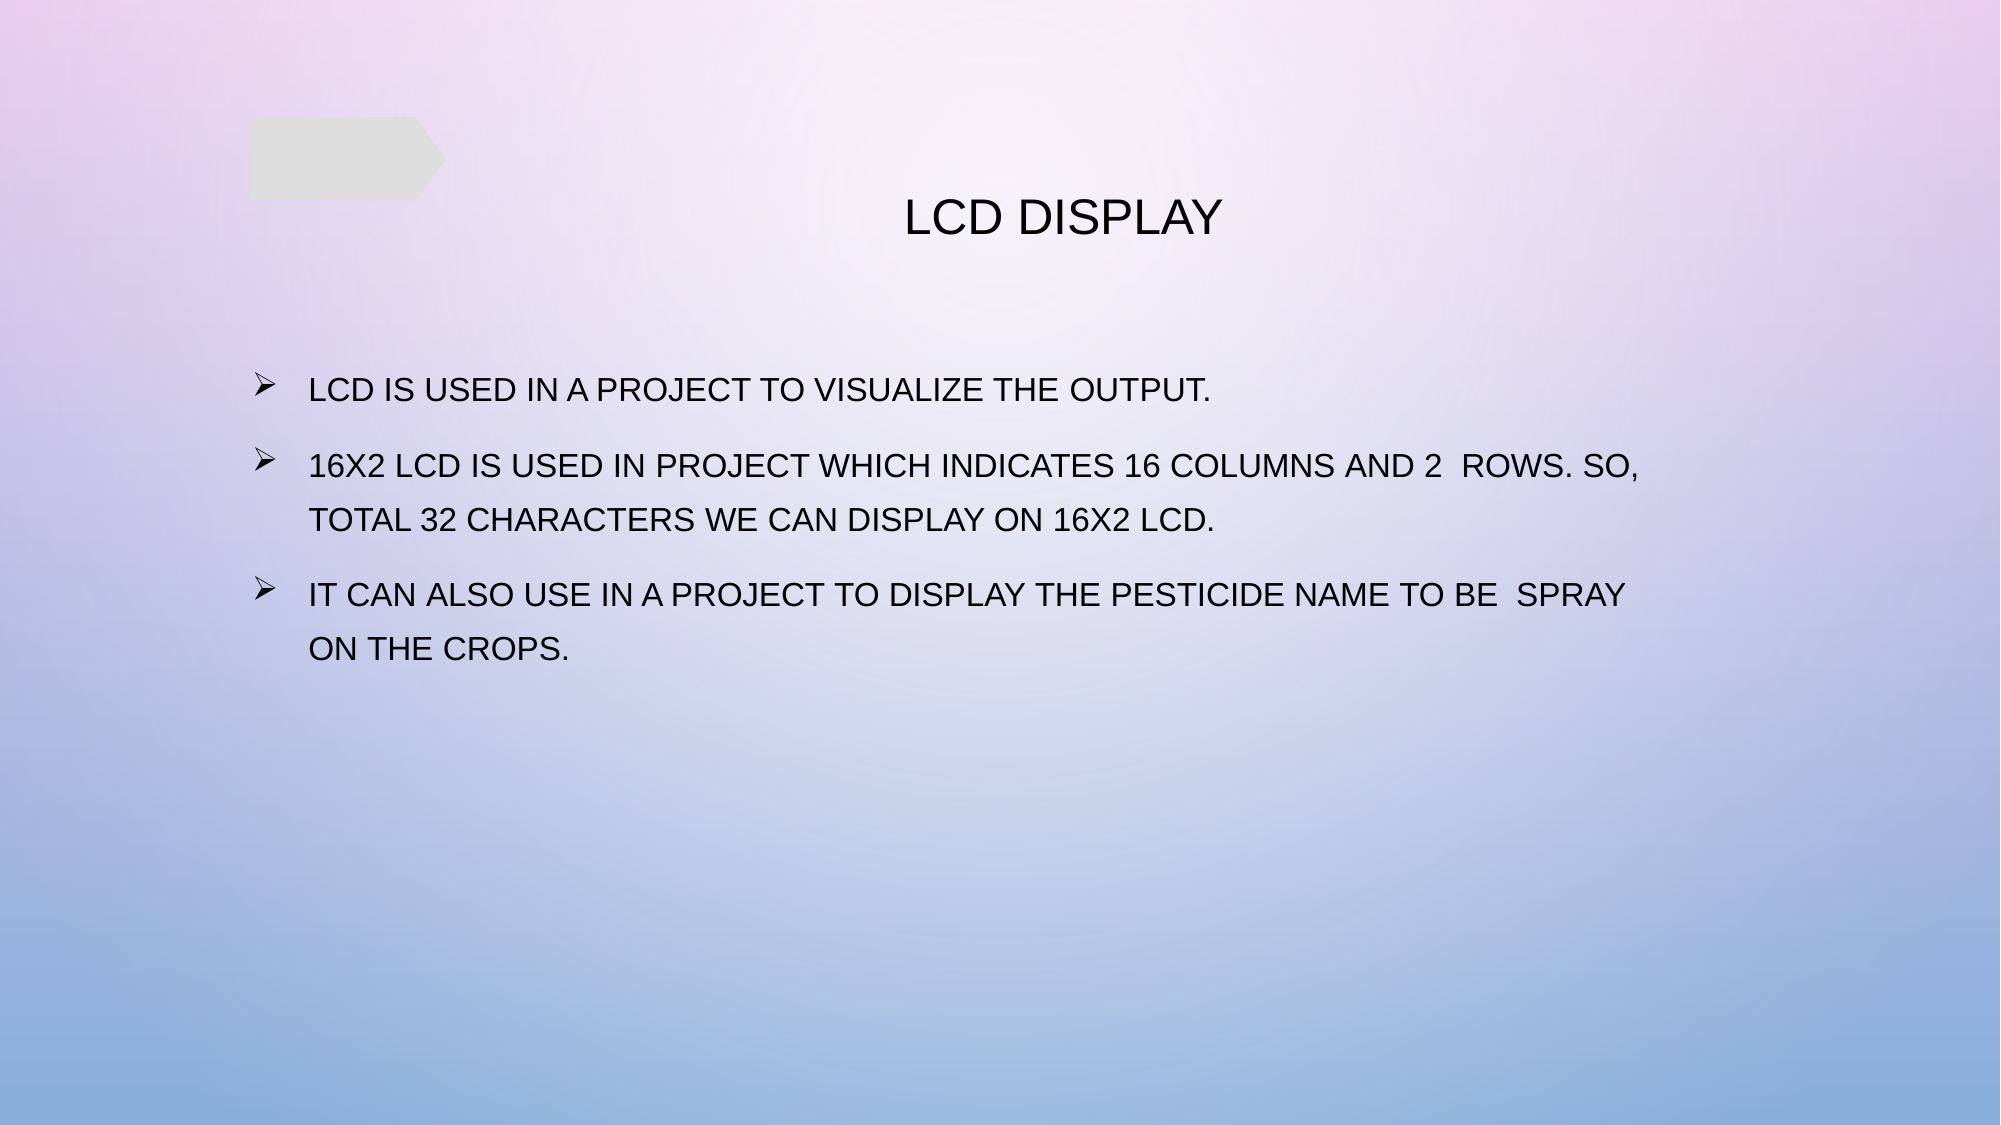

# LCD Display
LCD is used in a project to visualize the output.
16x2 LCD is used in project which indicates 16 columns and 2  rows. So, total 32 characters we can display on 16x2 LCD.
It can also use in a project to display the pesticide name to be  spray on the crops.